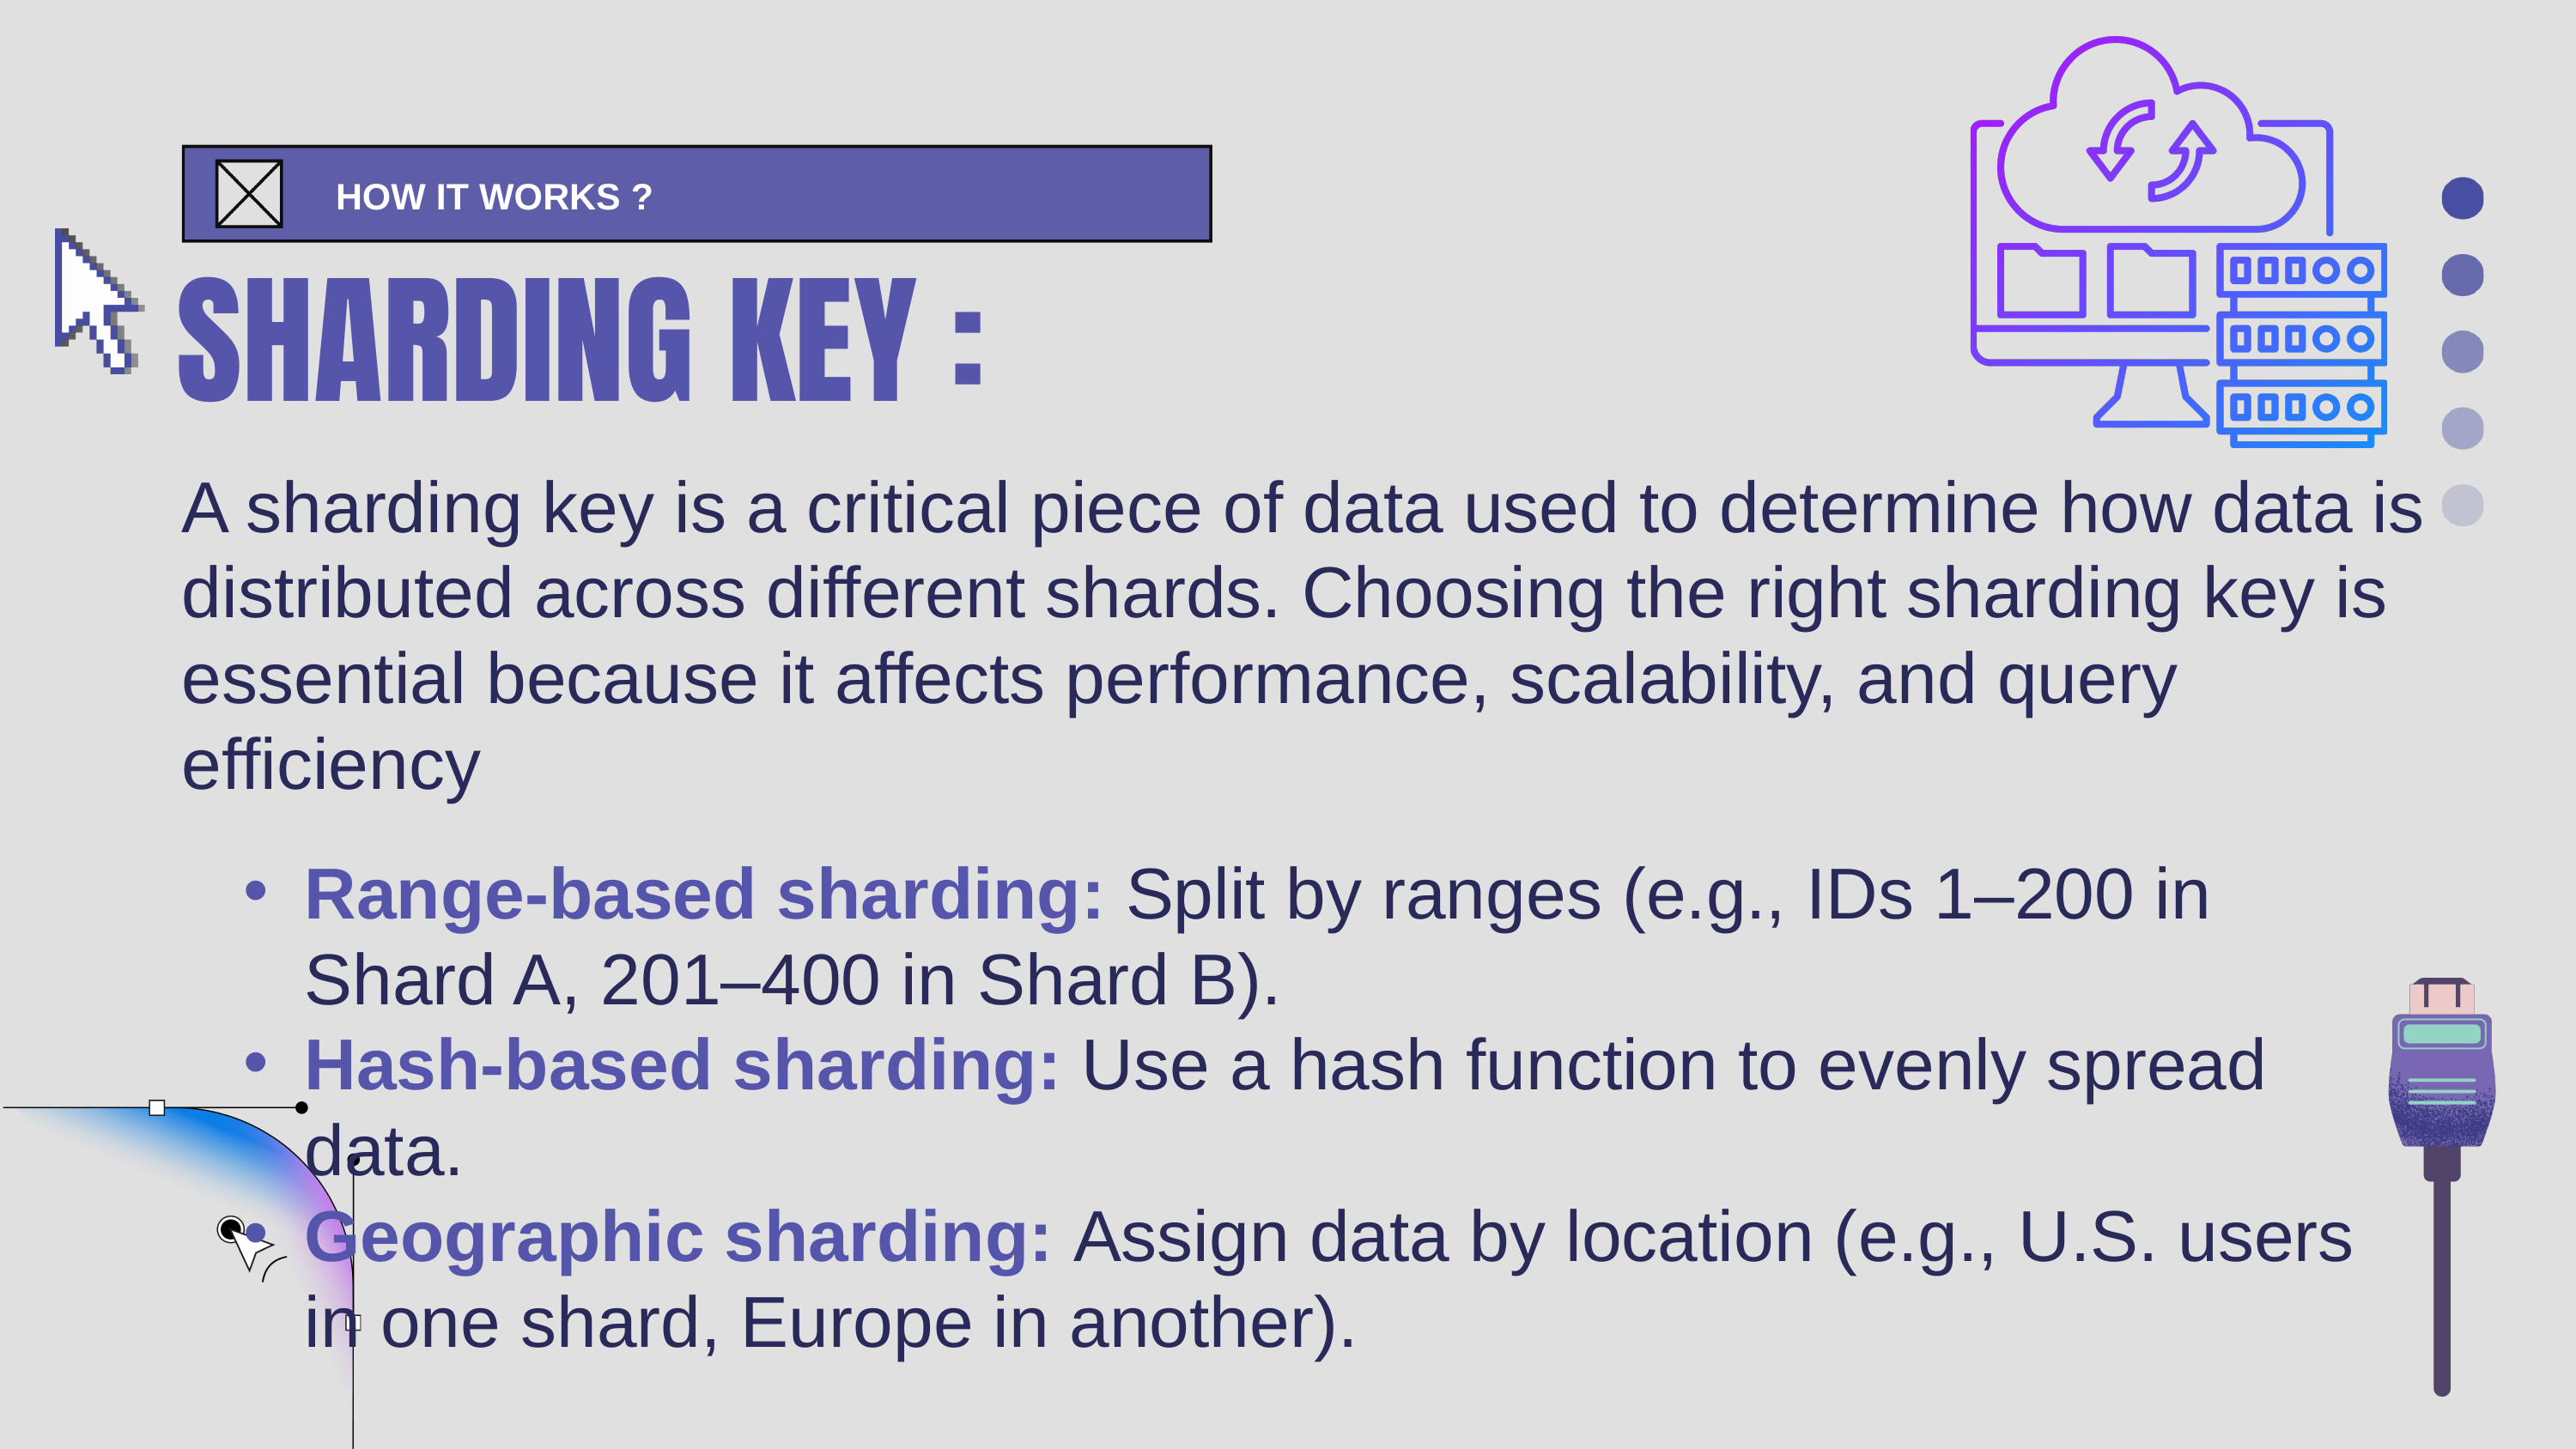

HOW IT WORKS ?

SHARDING KEY :
A sharding key is a critical piece of data used to determine how data is distributed across different shards. Choosing the right sharding key is essential because it affects performance, scalability, and query efficiency
Range-based sharding: Split by ranges (e.g., IDs 1–200 in Shard A, 201–400 in Shard B).
Hash-based sharding: Use a hash function to evenly spread data.
Geographic sharding: Assign data by location (e.g., U.S. users in one shard, Europe in another).